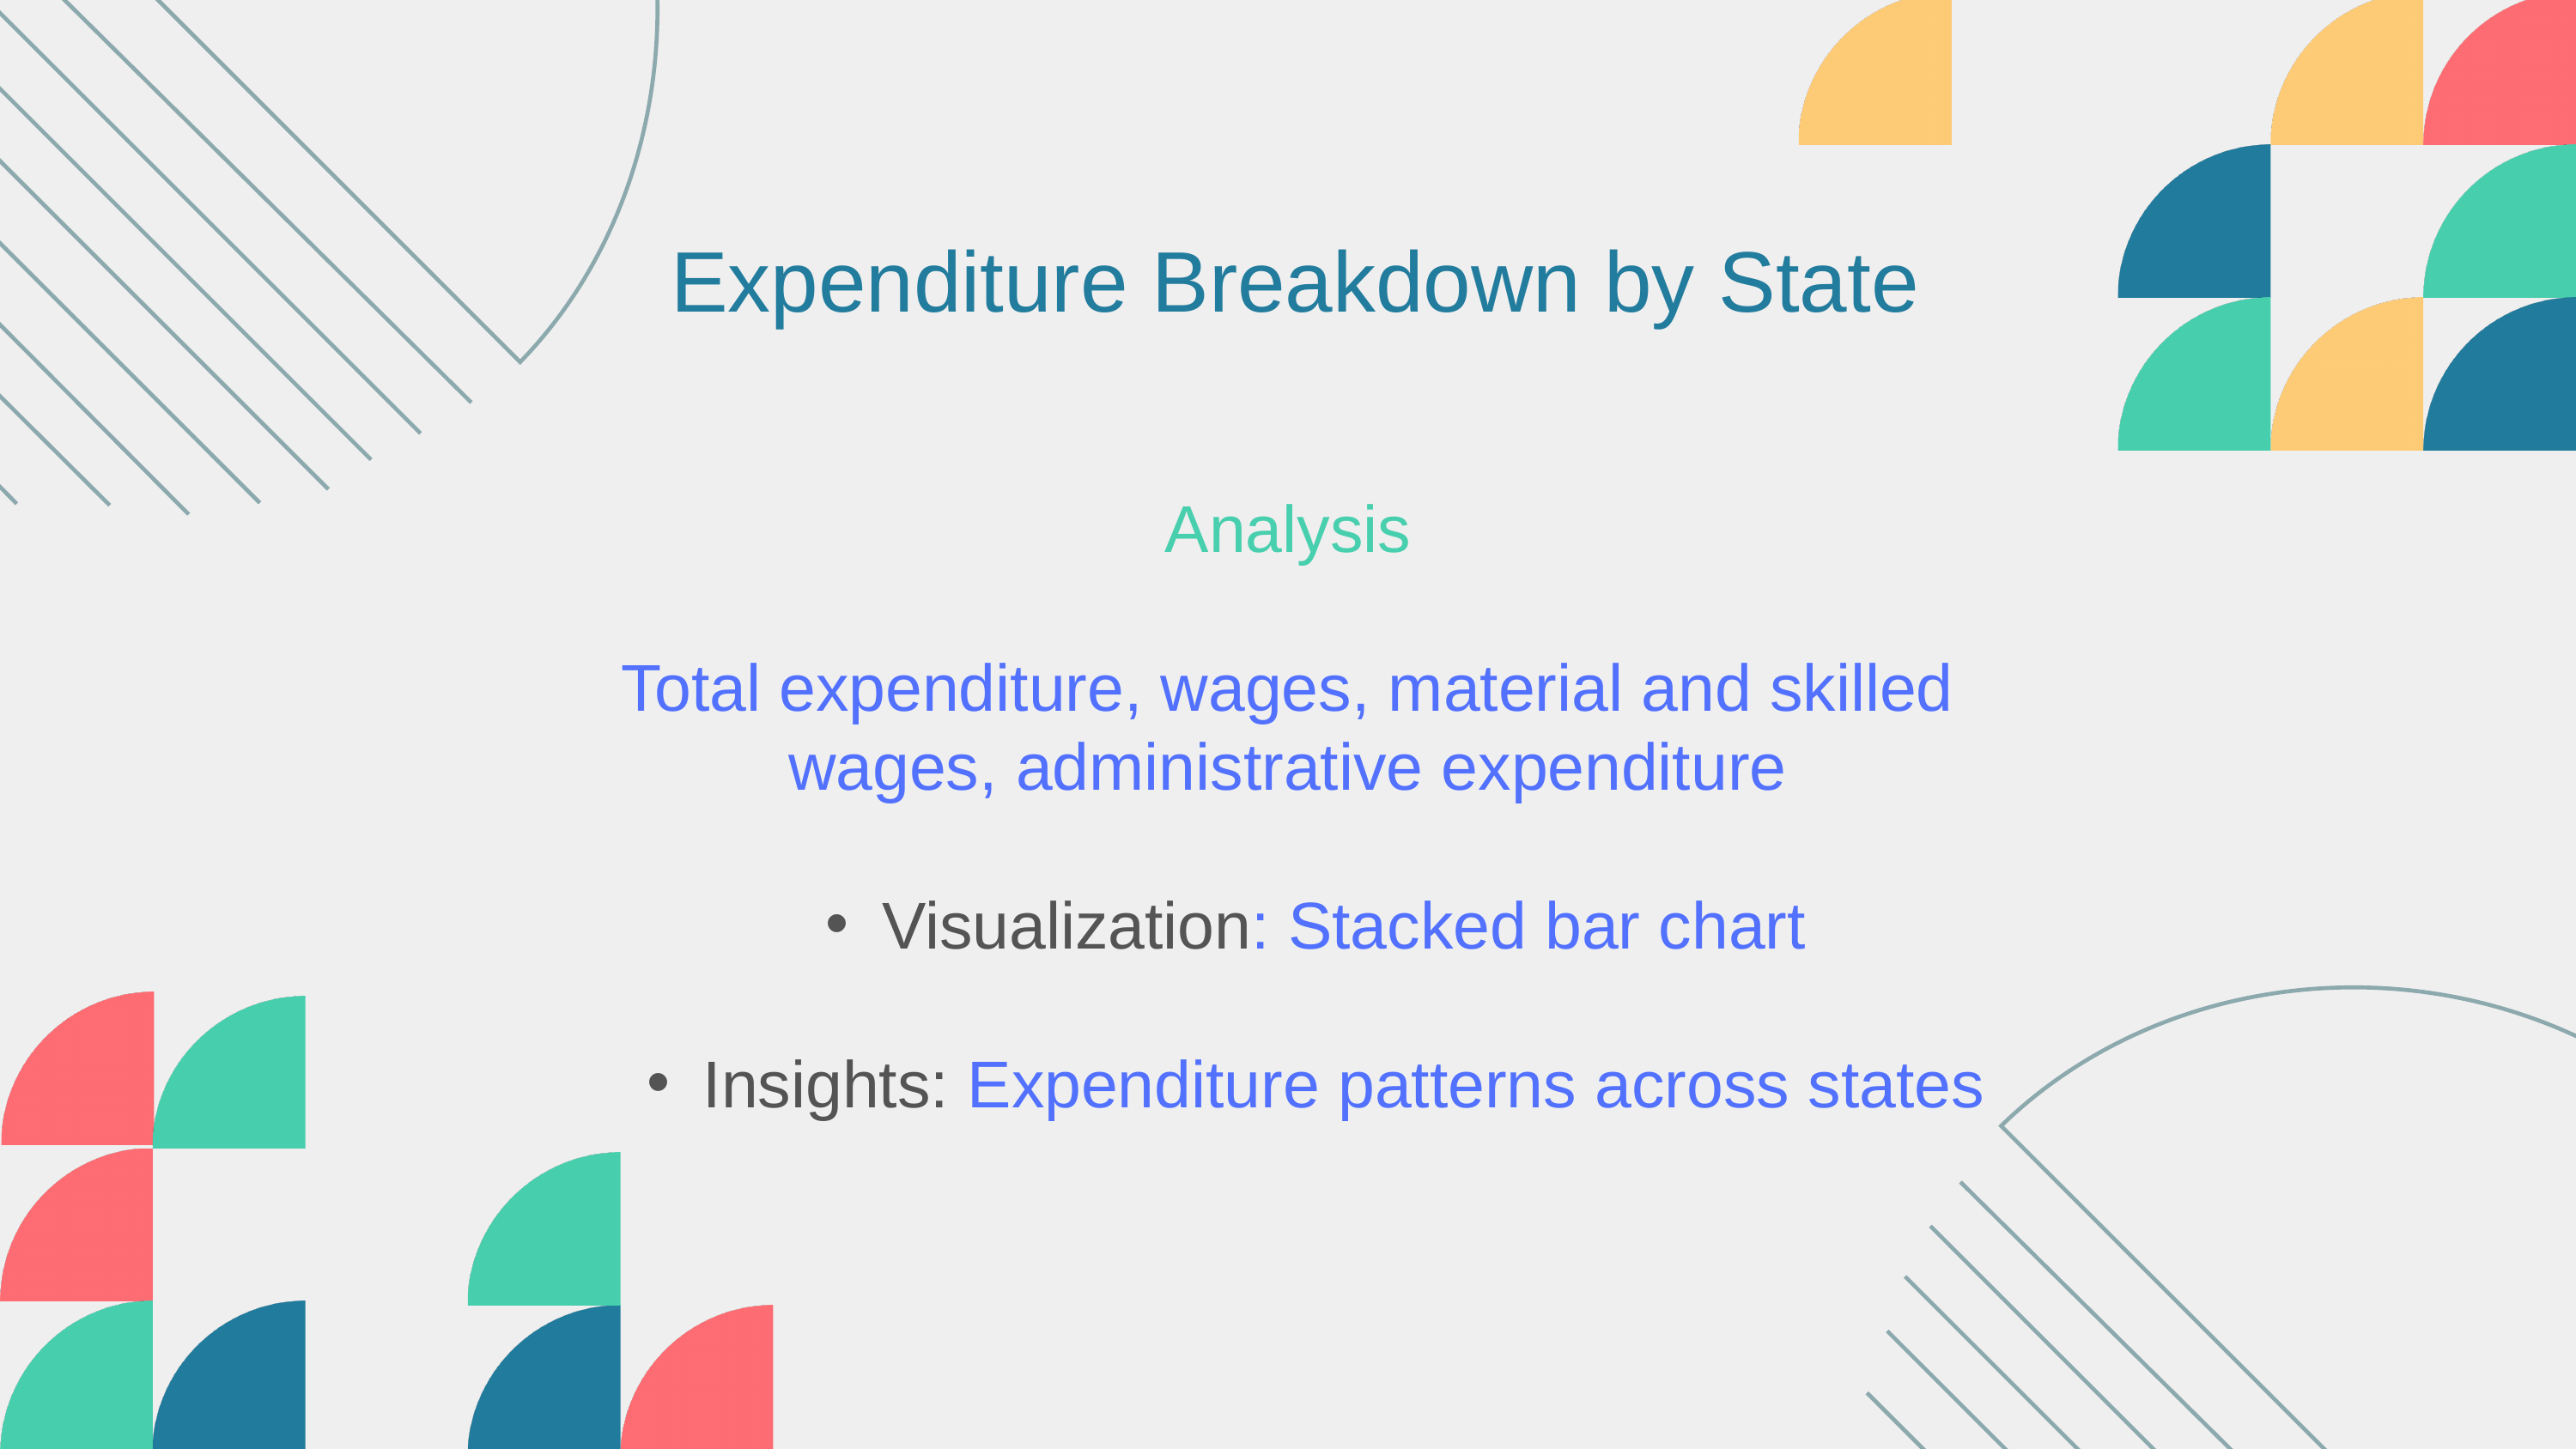

Expenditure Breakdown by State

Analysis

Total expenditure, wages, material and skilled wages, administrative expenditure

Visualization: Stacked bar chart

Insights: Expenditure patterns across states